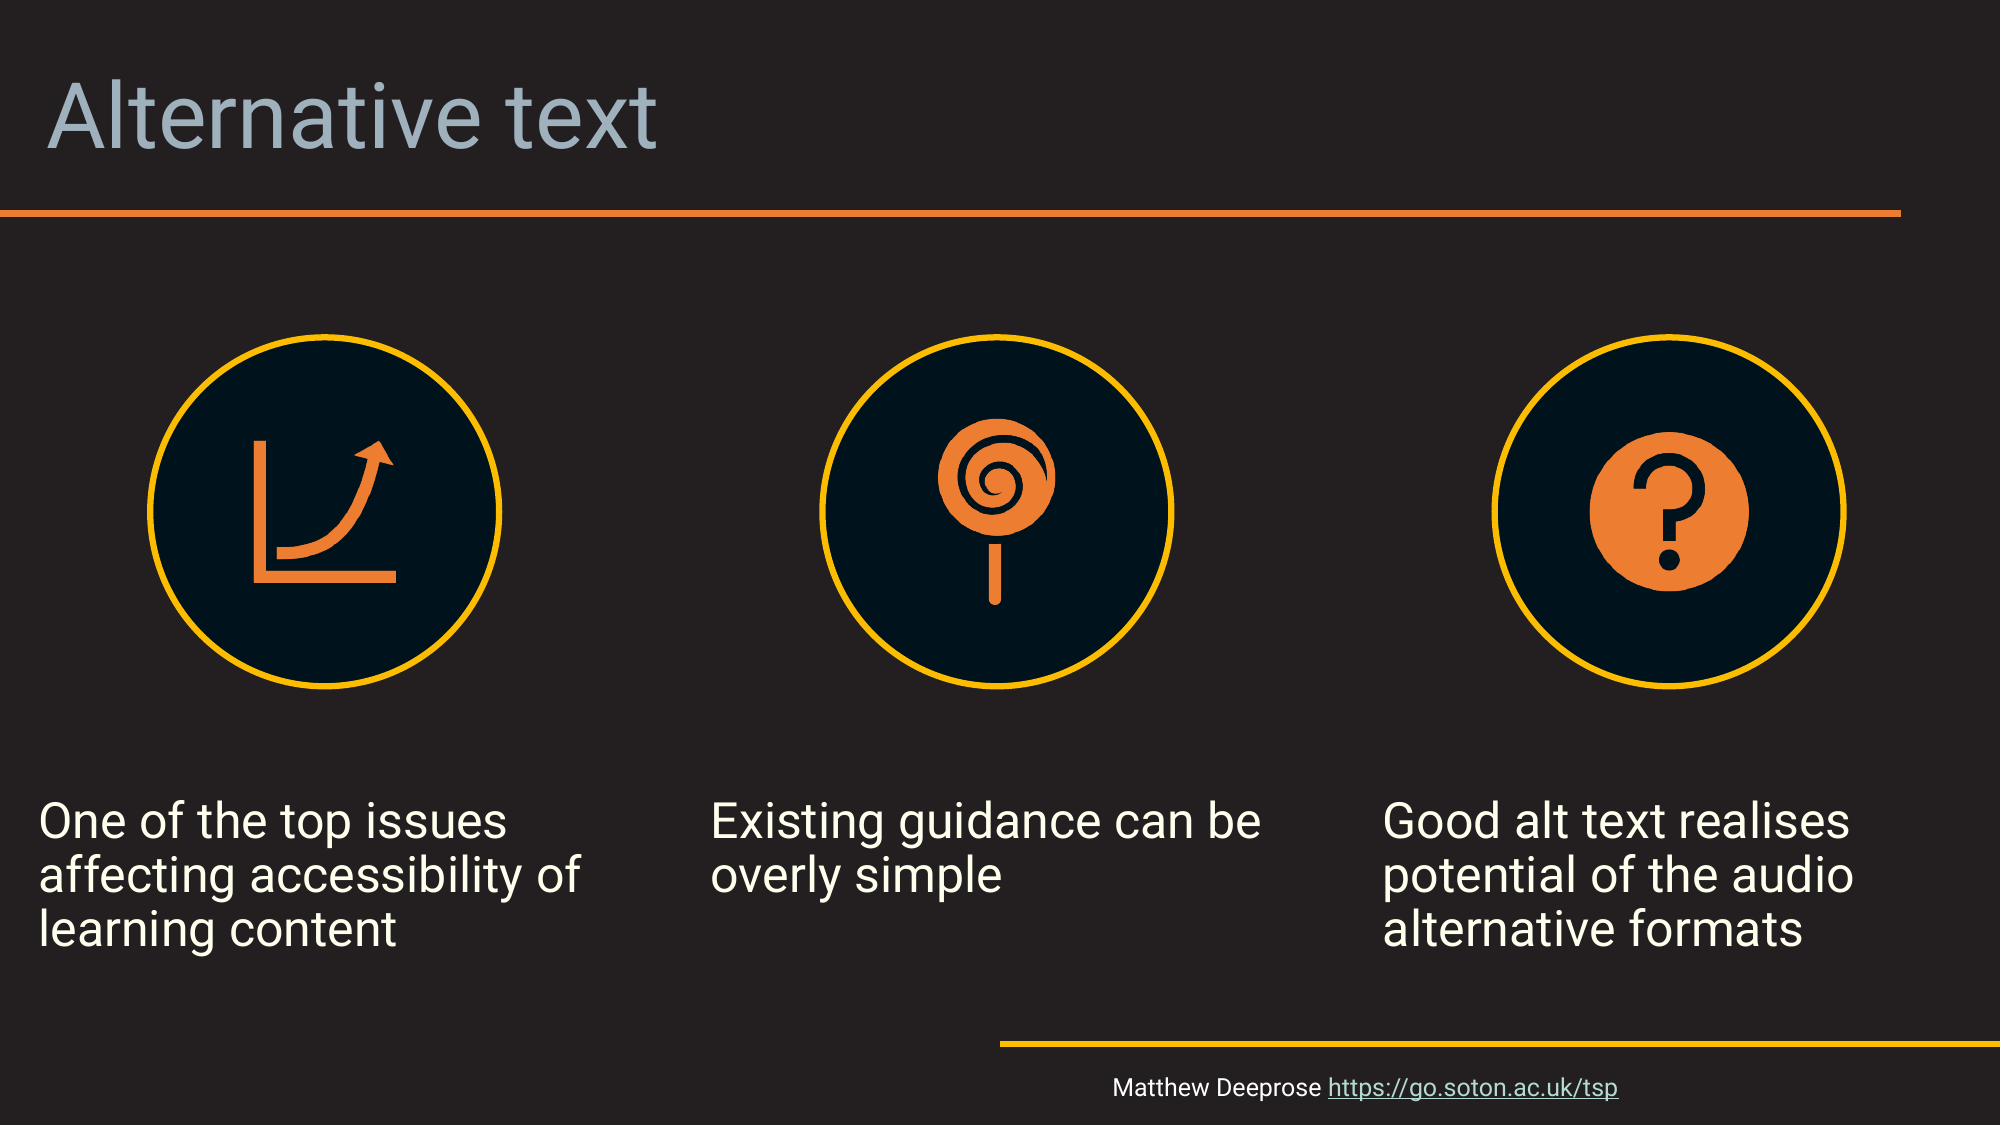

# Alternative text
One of the top issues affecting accessibility of learning content
Existing guidance can be overly simple
Good alt text realises potential of the audio alternative formats
Matthew Deeprose https://go.soton.ac.uk/tsp